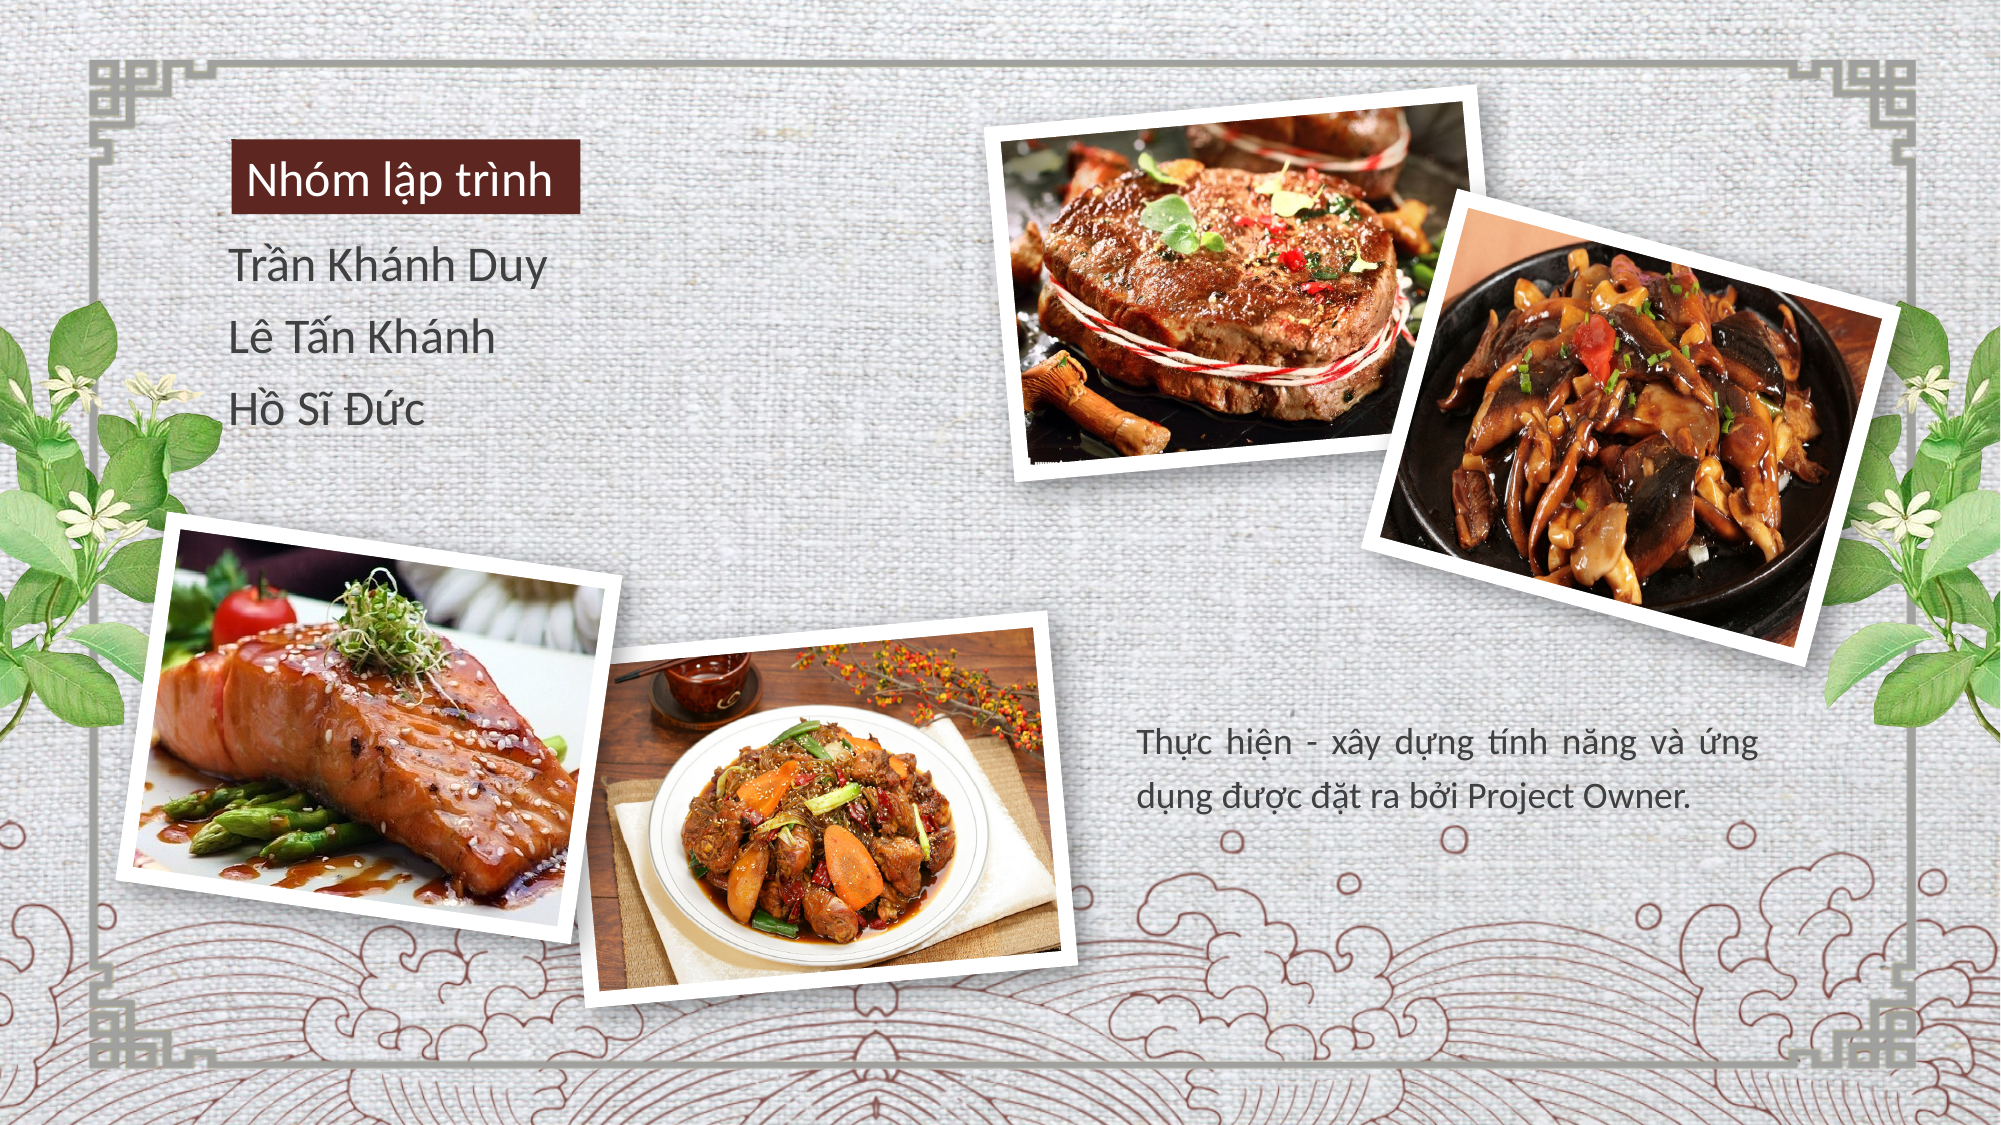

Nhóm lập trình
Trần Khánh Duy
Lê Tấn Khánh
Hồ Sĩ Đức

Thực hiện - xây dựng tính năng và ứng dụng được đặt ra bởi Project Owner.